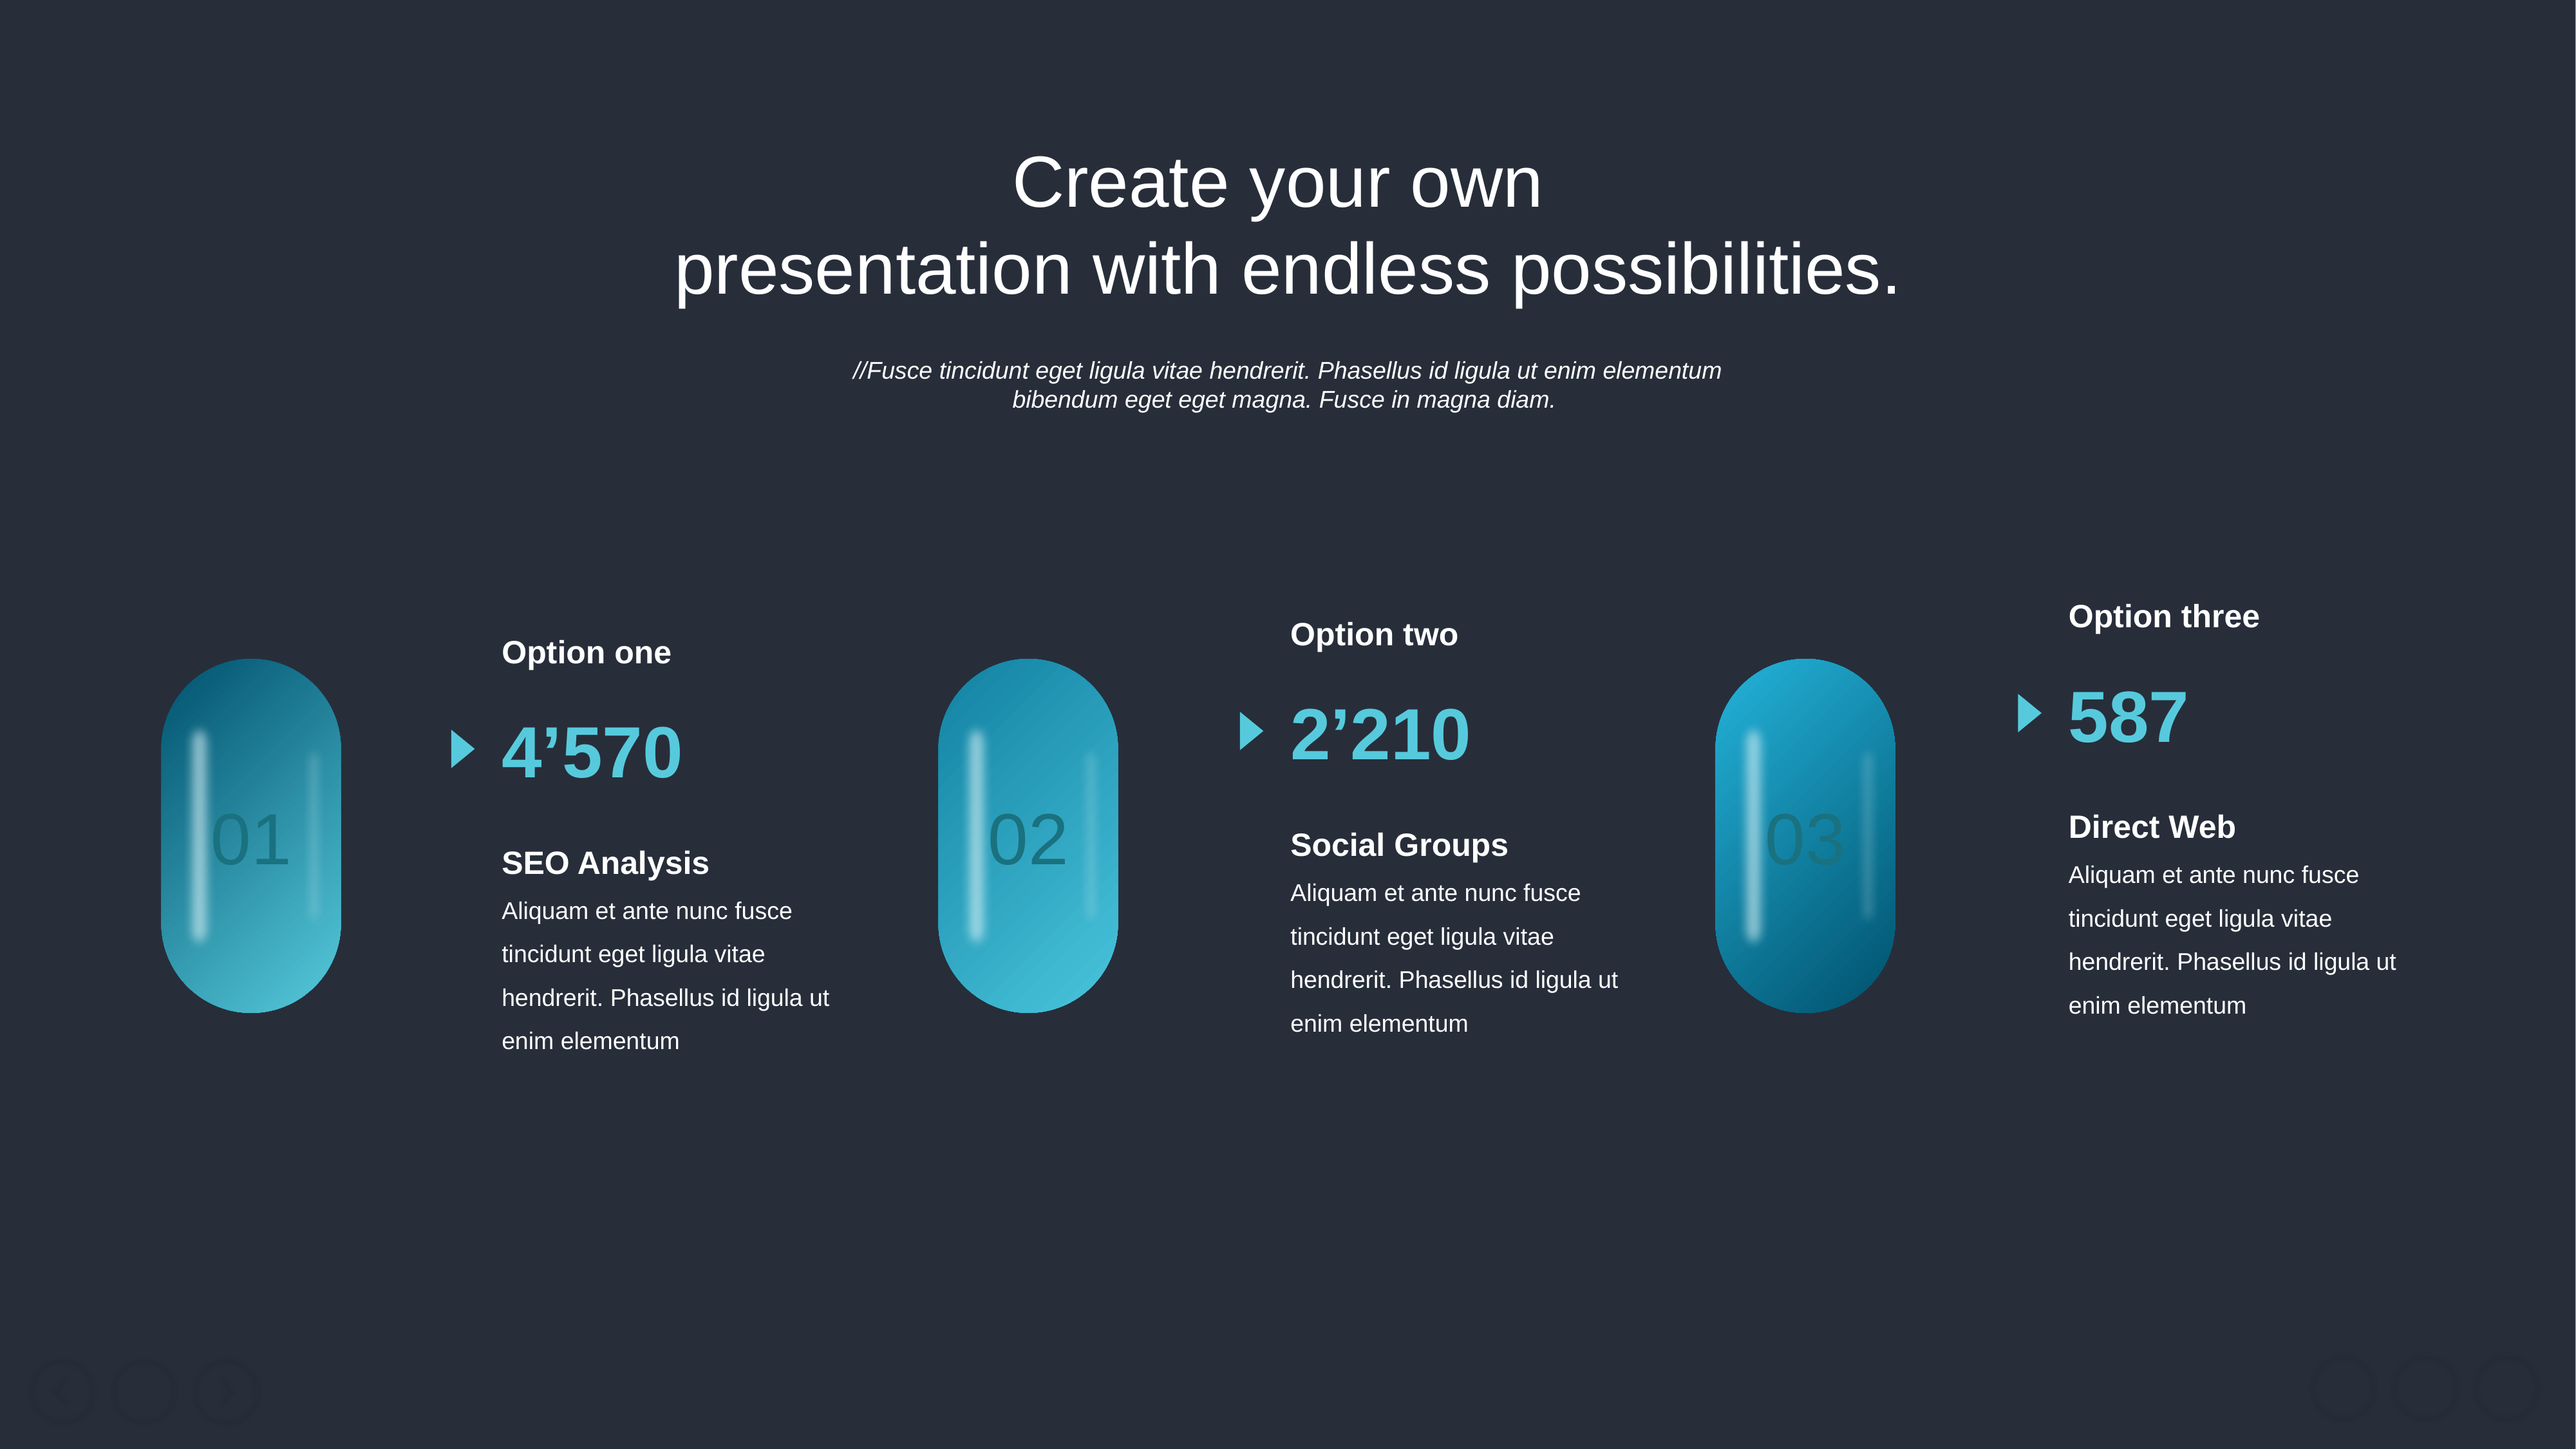

Create your own
presentation with endless possibilities.
//Fusce tincidunt eget ligula vitae hendrerit. Phasellus id ligula ut enim elementum bibendum eget eget magna. Fusce in magna diam.
Option three
587

Direct Web
Aliquam et ante nunc fusce tincidunt eget ligula vitae hendrerit. Phasellus id ligula ut enim elementum
Option two
2’210

Social Groups
Aliquam et ante nunc fusce tincidunt eget ligula vitae hendrerit. Phasellus id ligula ut enim elementum
Option one
4’570

SEO Analysis
Aliquam et ante nunc fusce tincidunt eget ligula vitae hendrerit. Phasellus id ligula ut enim elementum

01

02

03